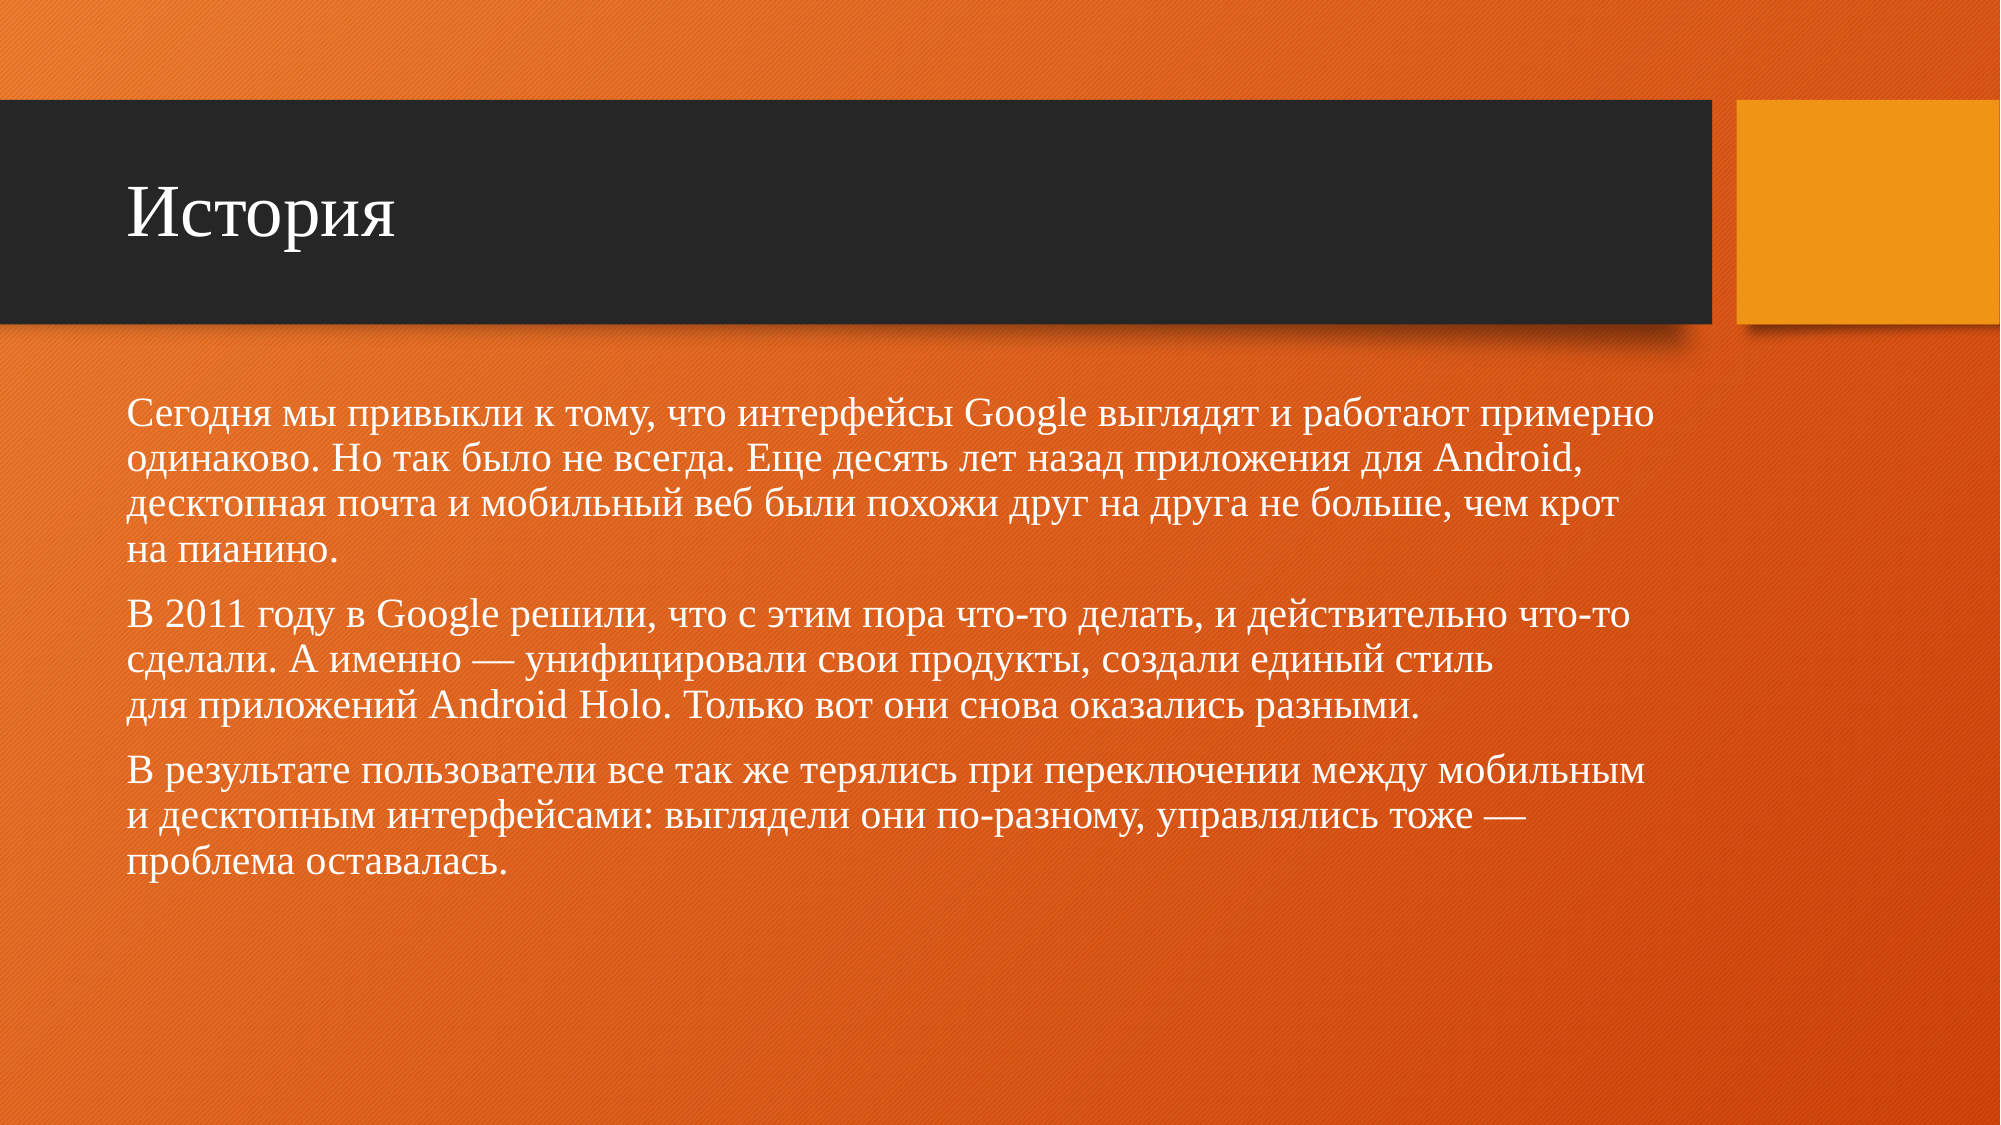

# История
Сегодня мы привыкли к тому, что интерфейсы Google выглядят и работают примерно одинаково. Но так было не всегда. Еще десять лет назад приложения для Android, десктопная почта и мобильный веб были похожи друг на друга не больше, чем крот на пианино.
В 2011 году в Google решили, что с этим пора что-то делать, и действительно что-то сделали. А именно — унифицировали свои продукты, создали единый стиль для приложений Android Holo. Только вот они снова оказались разными.
В результате пользователи все так же терялись при переключении между мобильным и десктопным интерфейсами: выглядели они по-разному, управлялись тоже — проблема оставалась.